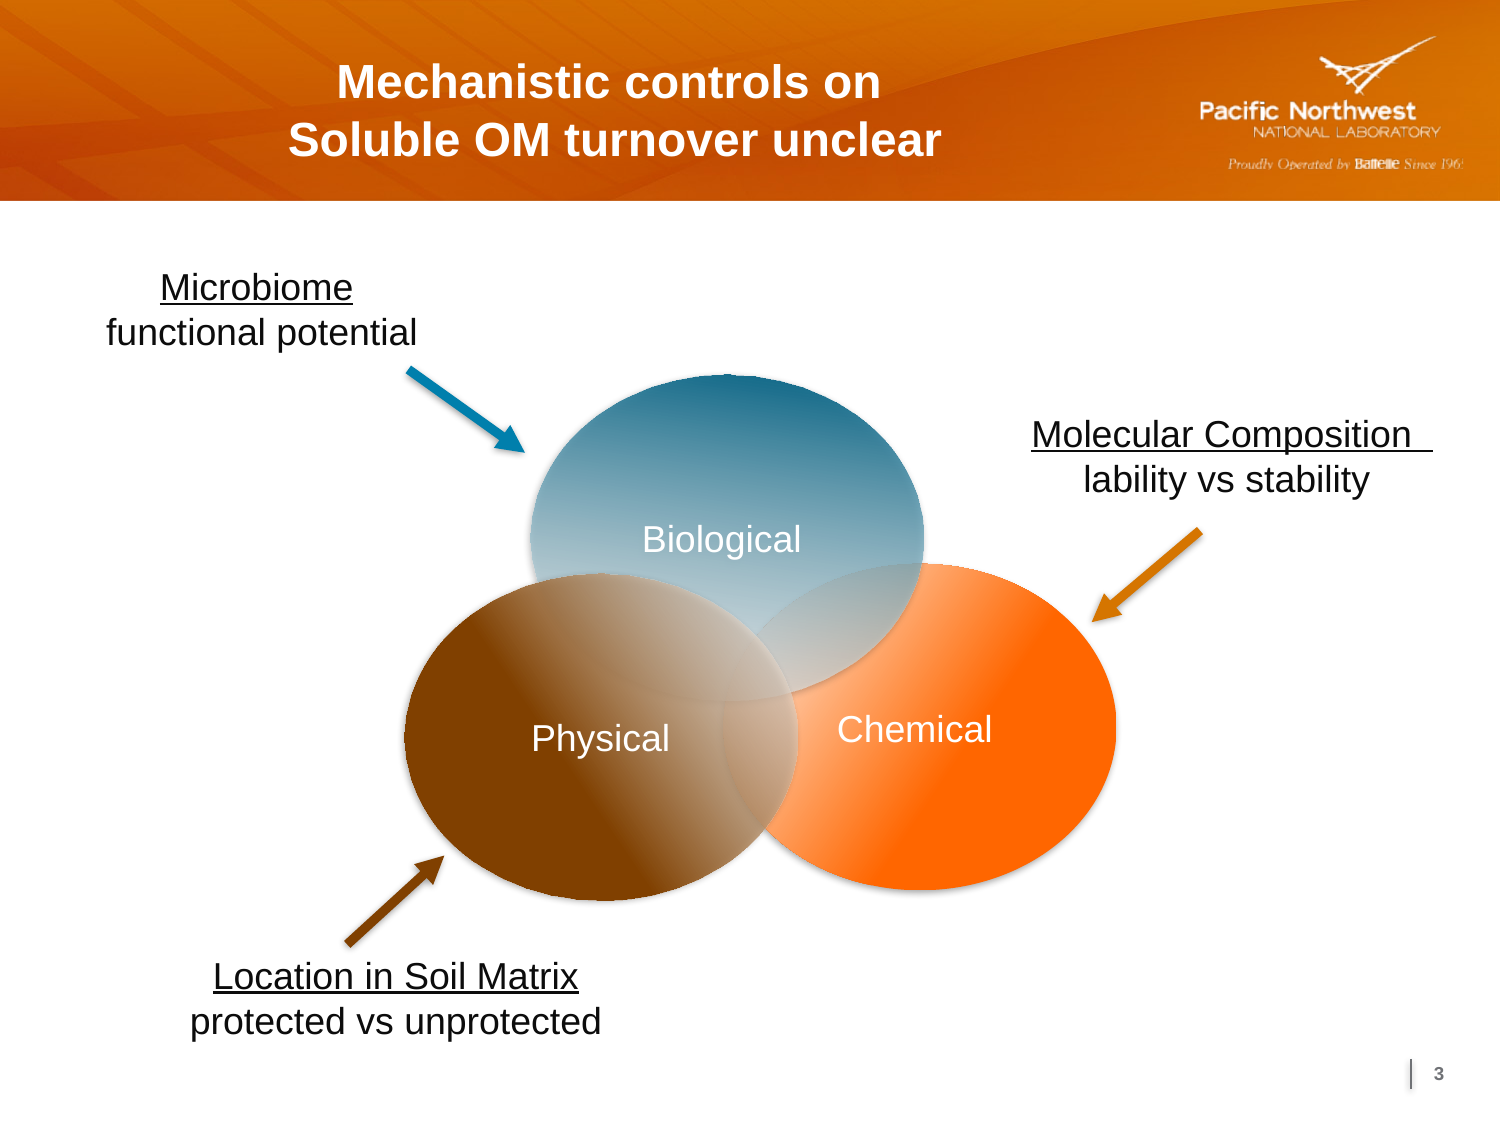

Mechanistic controls on
Soluble OM turnover unclear
Microbiome
 functional potential
Biological
Molecular Composition
lability vs stability
Chemical
Physical
Location in Soil Matrix
protected vs unprotected
3